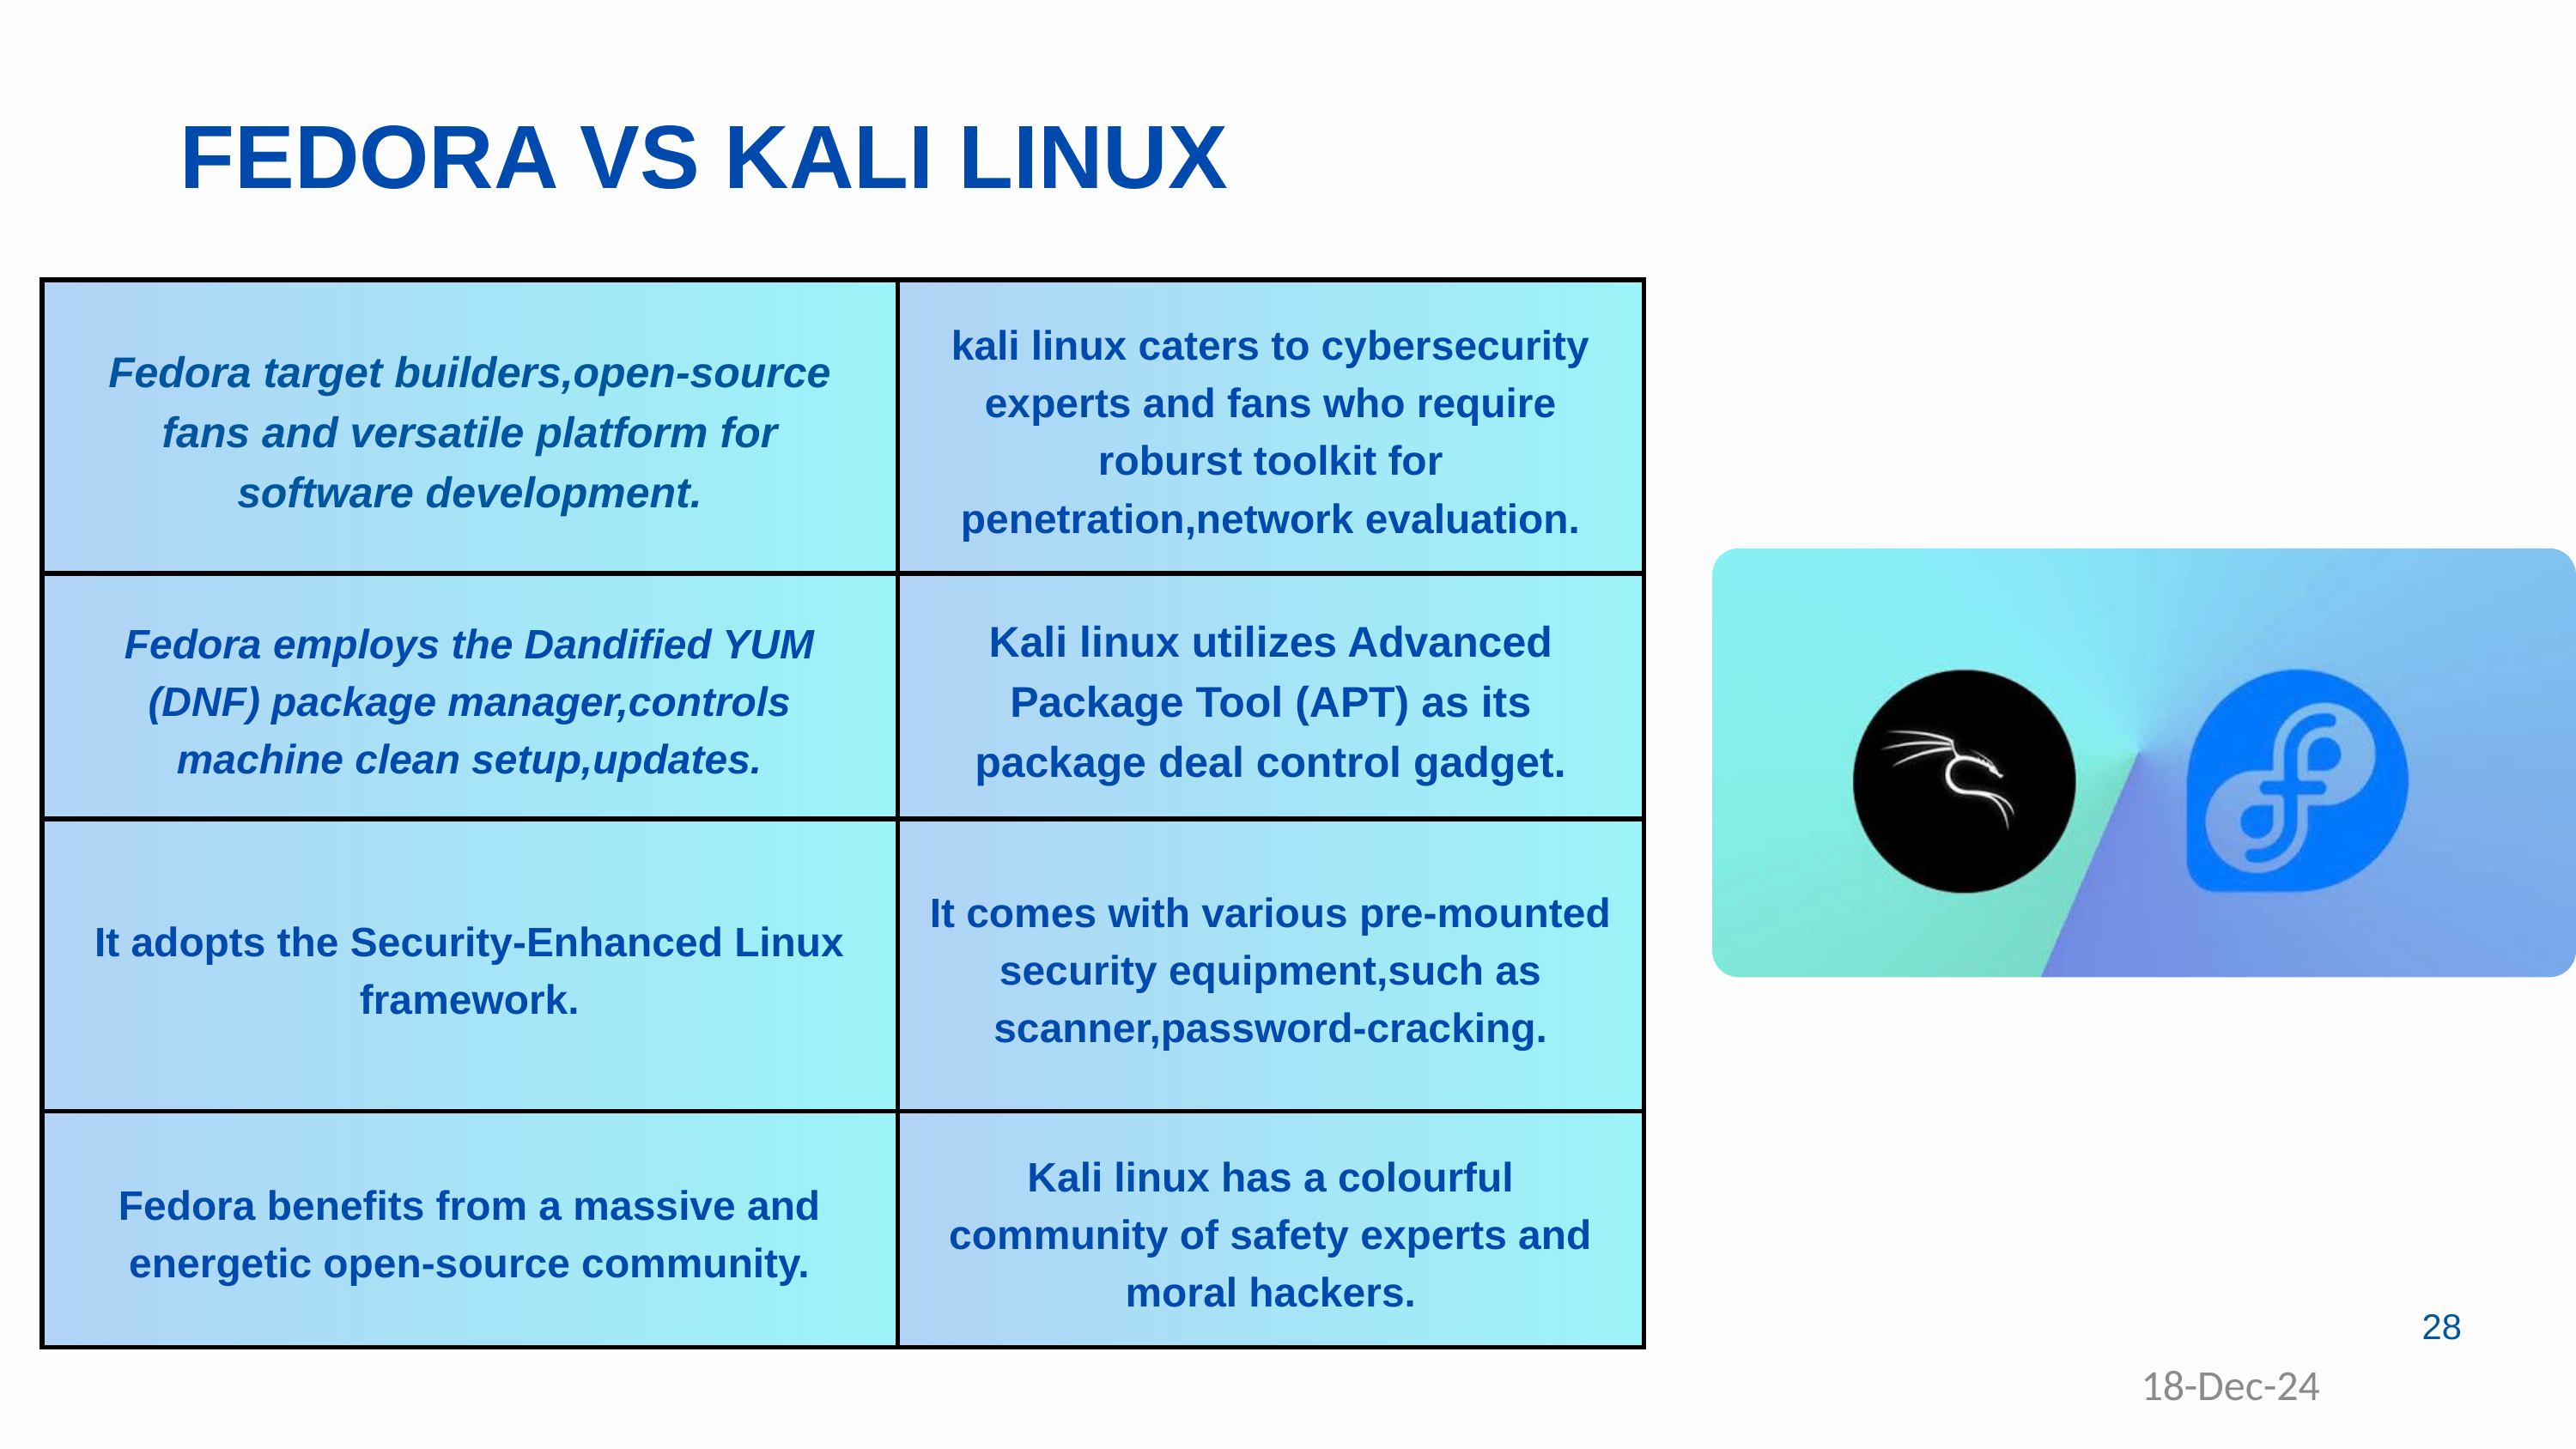

FEDORA VS KALI LINUX
| Fedora target builders,open-source fans and versatile platform for software development. | kali linux caters to cybersecurity experts and fans who require roburst toolkit for penetration,network evaluation. |
| --- | --- |
| Fedora employs the Dandified YUM (DNF) package manager,controls machine clean setup,updates. | Kali linux utilizes Advanced Package Tool (APT) as its package deal control gadget. |
| It adopts the Security-Enhanced Linux framework. | It comes with various pre-mounted security equipment,such as scanner,password-cracking. |
| Fedora benefits from a massive and energetic open-source community. | Kali linux has a colourful community of safety experts and moral hackers. |

28
18-Dec-24